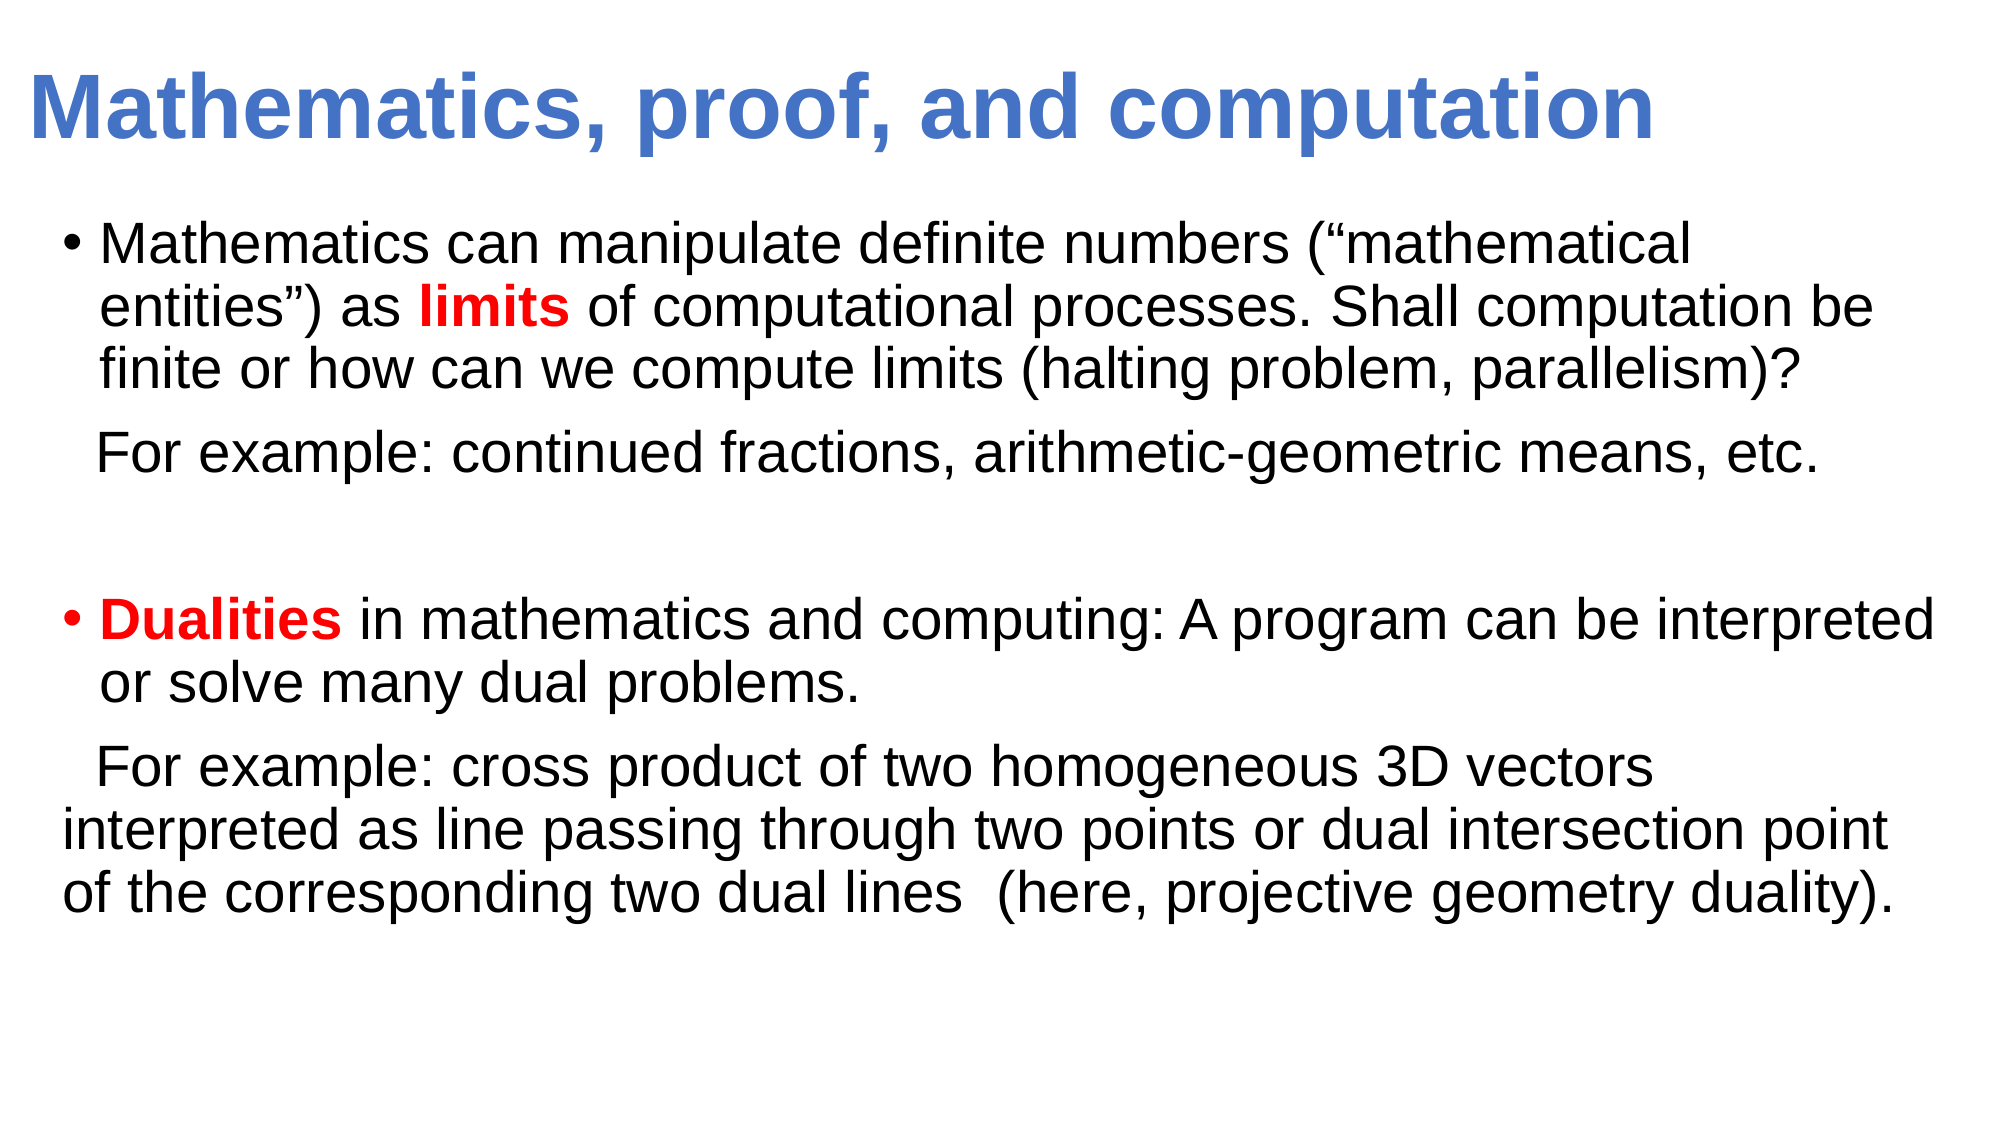

# Mathematics, proof, and computation
Mathematics can manipulate definite numbers (“mathematical  entities”) as limits of computational processes. Shall computation be finite or how can we compute limits (halting problem, parallelism)?
  For example: continued fractions, arithmetic-geometric means, etc.

Dualities in mathematics and computing: A program can be interpreted or solve many dual problems.
  For example: cross product of two homogeneous 3D vectors interpreted as line passing through two points or dual intersection point of the corresponding two dual lines  (here, projective geometry duality).